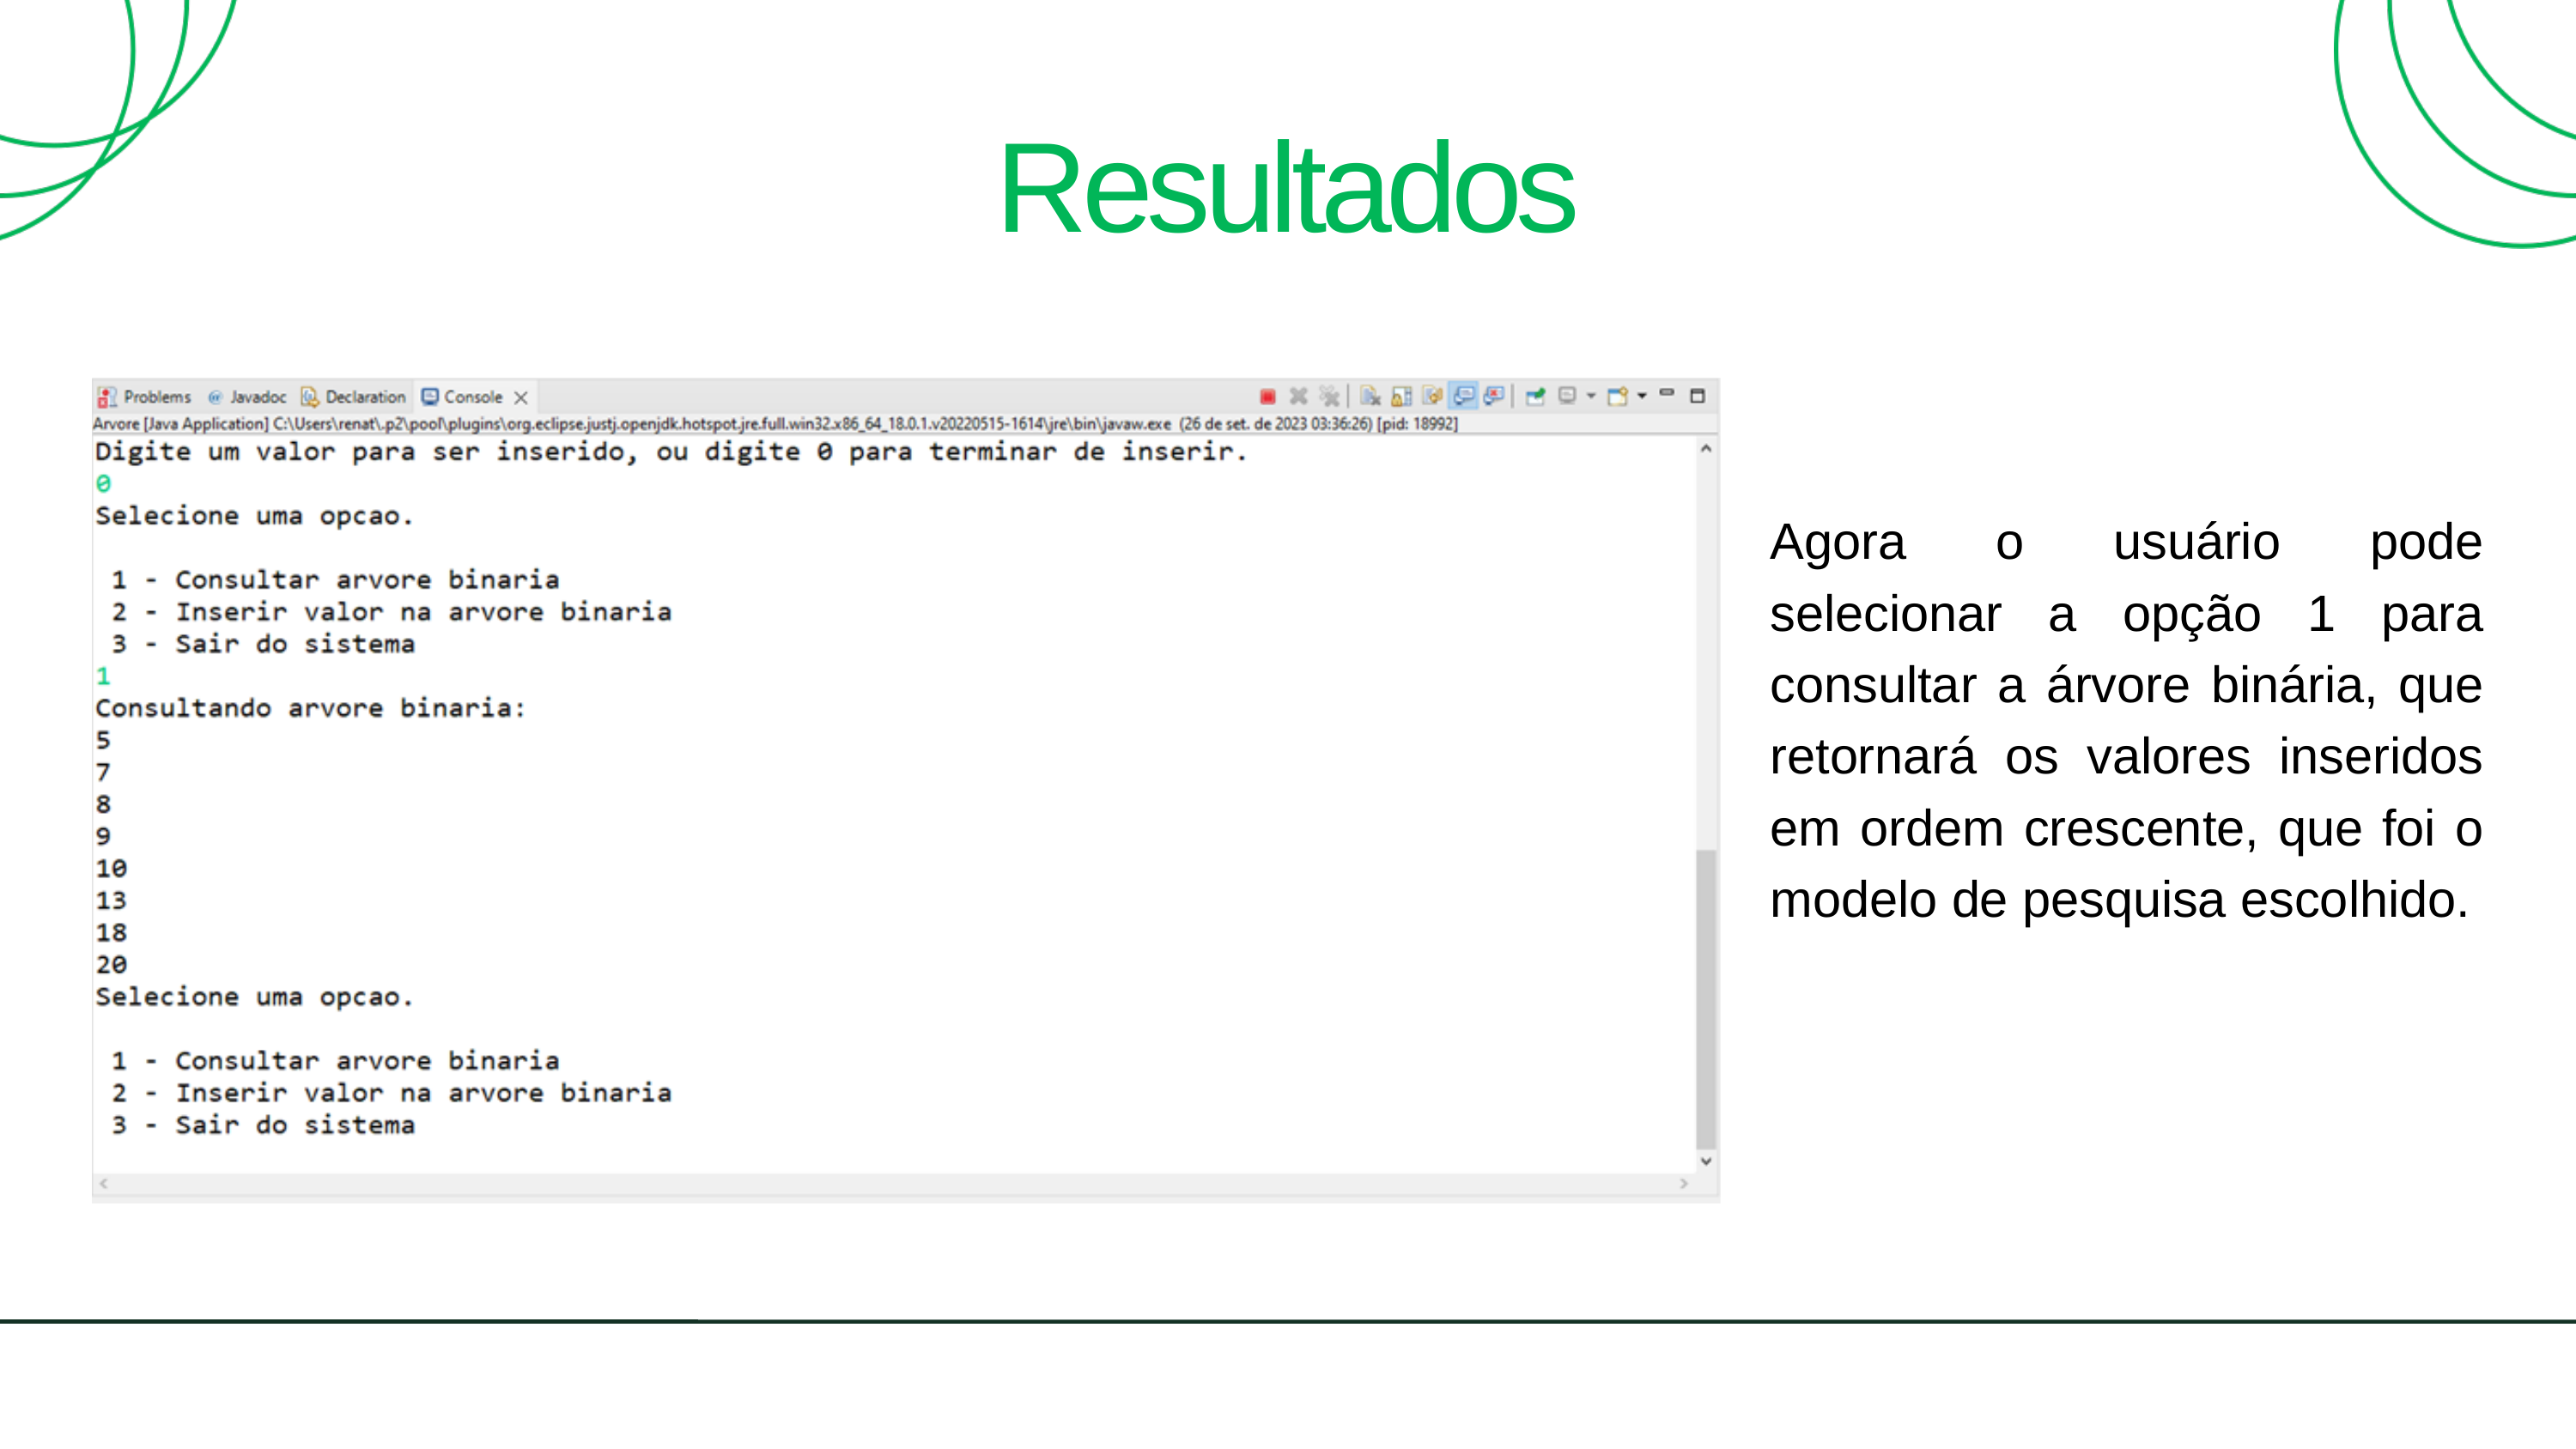

Resultados

Agora o usuário pode selecionar a opção 1 para consultar a árvore binária, que retornará os valores inseridos em ordem crescente, que foi o modelo de pesquisa escolhido.